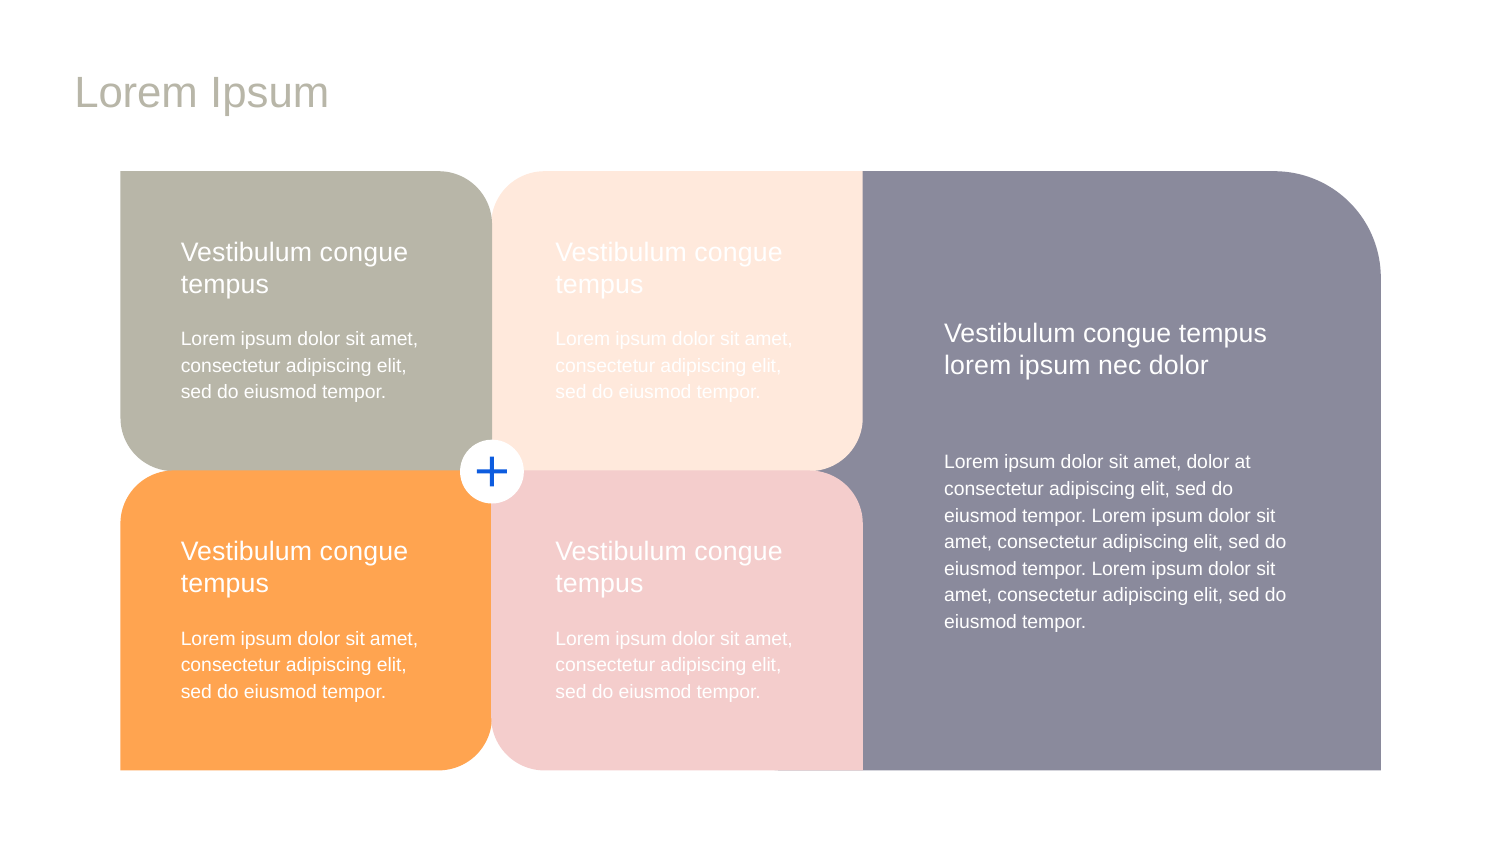

# Lorem Ipsum

Vestibulum congue tempus
Lorem ipsum dolor sit amet, consectetur adipiscing elit, sed do eiusmod tempor.

Vestibulum congue tempus
Lorem ipsum dolor sit amet, consectetur adipiscing elit, sed do eiusmod tempor.

Vestibulum congue tempus lorem ipsum nec dolor
Lorem ipsum dolor sit amet, dolor at  consectetur adipiscing elit, sed do eiusmod tempor. Lorem ipsum dolor sit amet, consectetur adipiscing elit, sed do eiusmod tempor. Lorem ipsum dolor sit amet, consectetur adipiscing elit, sed do eiusmod tempor.

Vestibulum congue tempus
Lorem ipsum dolor sit amet, consectetur adipiscing elit, sed do eiusmod tempor.

Vestibulum congue tempus
Lorem ipsum dolor sit amet, consectetur adipiscing elit, sed do eiusmod tempor.